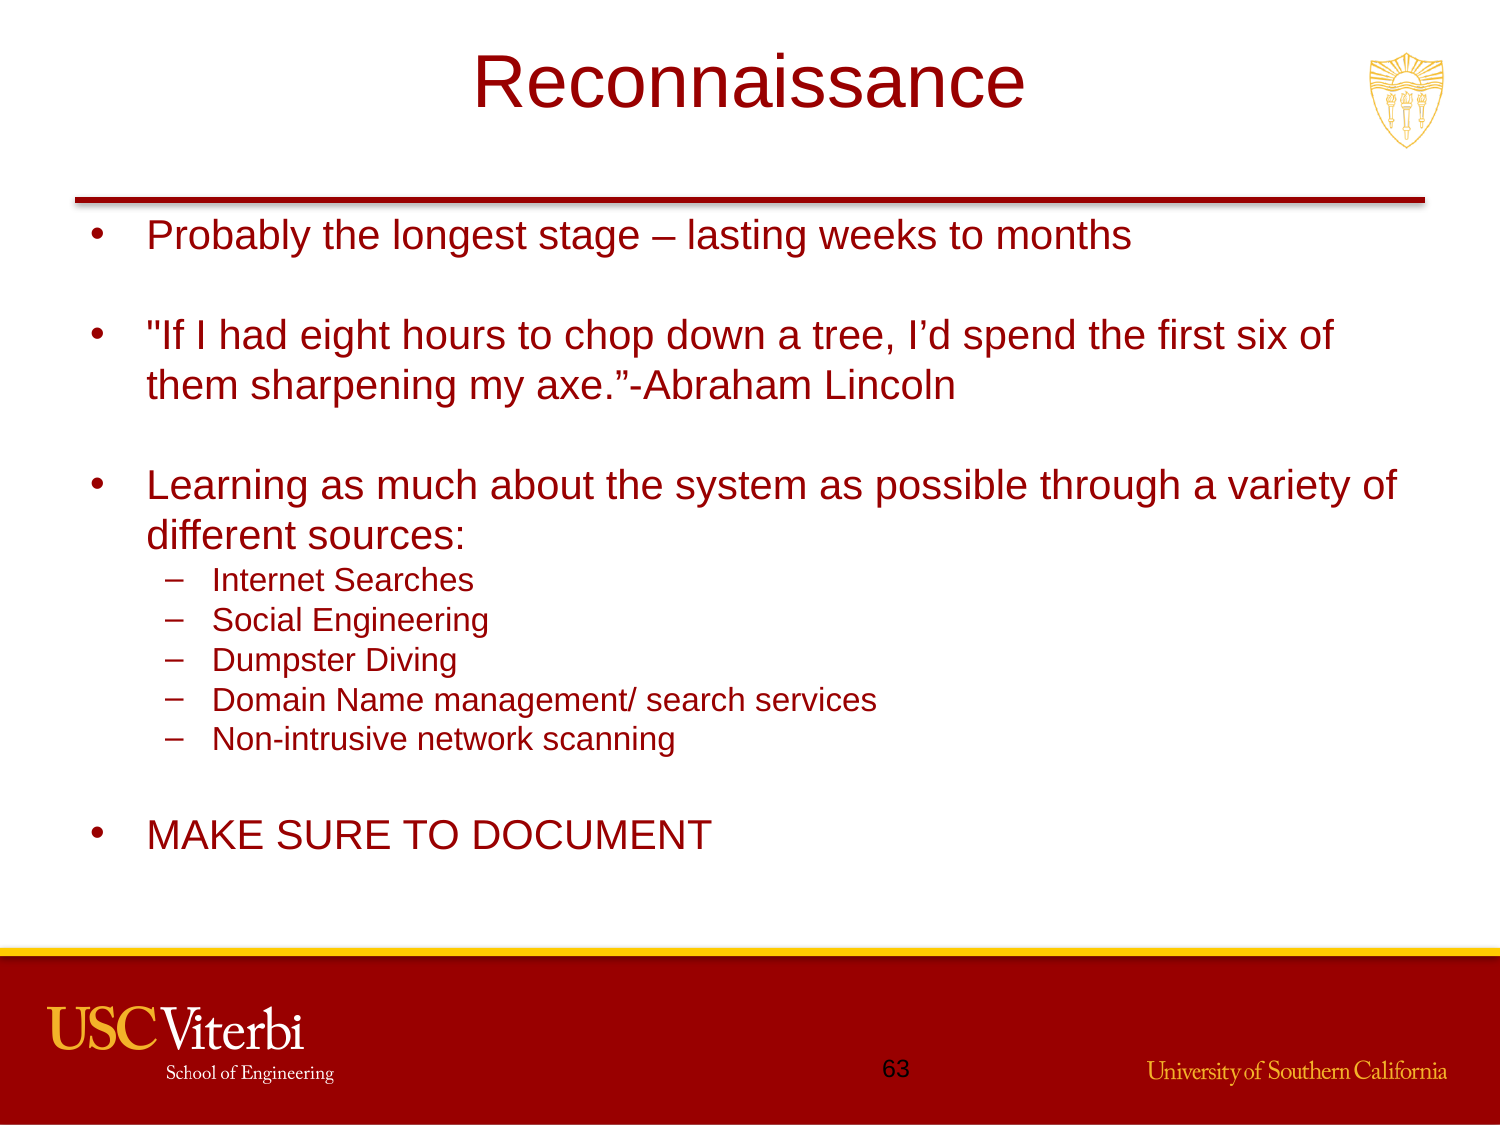

# Reconnaissance
Probably the longest stage – lasting weeks to months

"If I had eight hours to chop down a tree, I’d spend the first six of them sharpening my axe.”-Abraham Lincoln

Learning as much about the system as possible through a variety of different sources:
Internet Searches
Social Engineering
Dumpster Diving
Domain Name management/ search services
Non-intrusive network scanning

MAKE SURE TO DOCUMENT
63